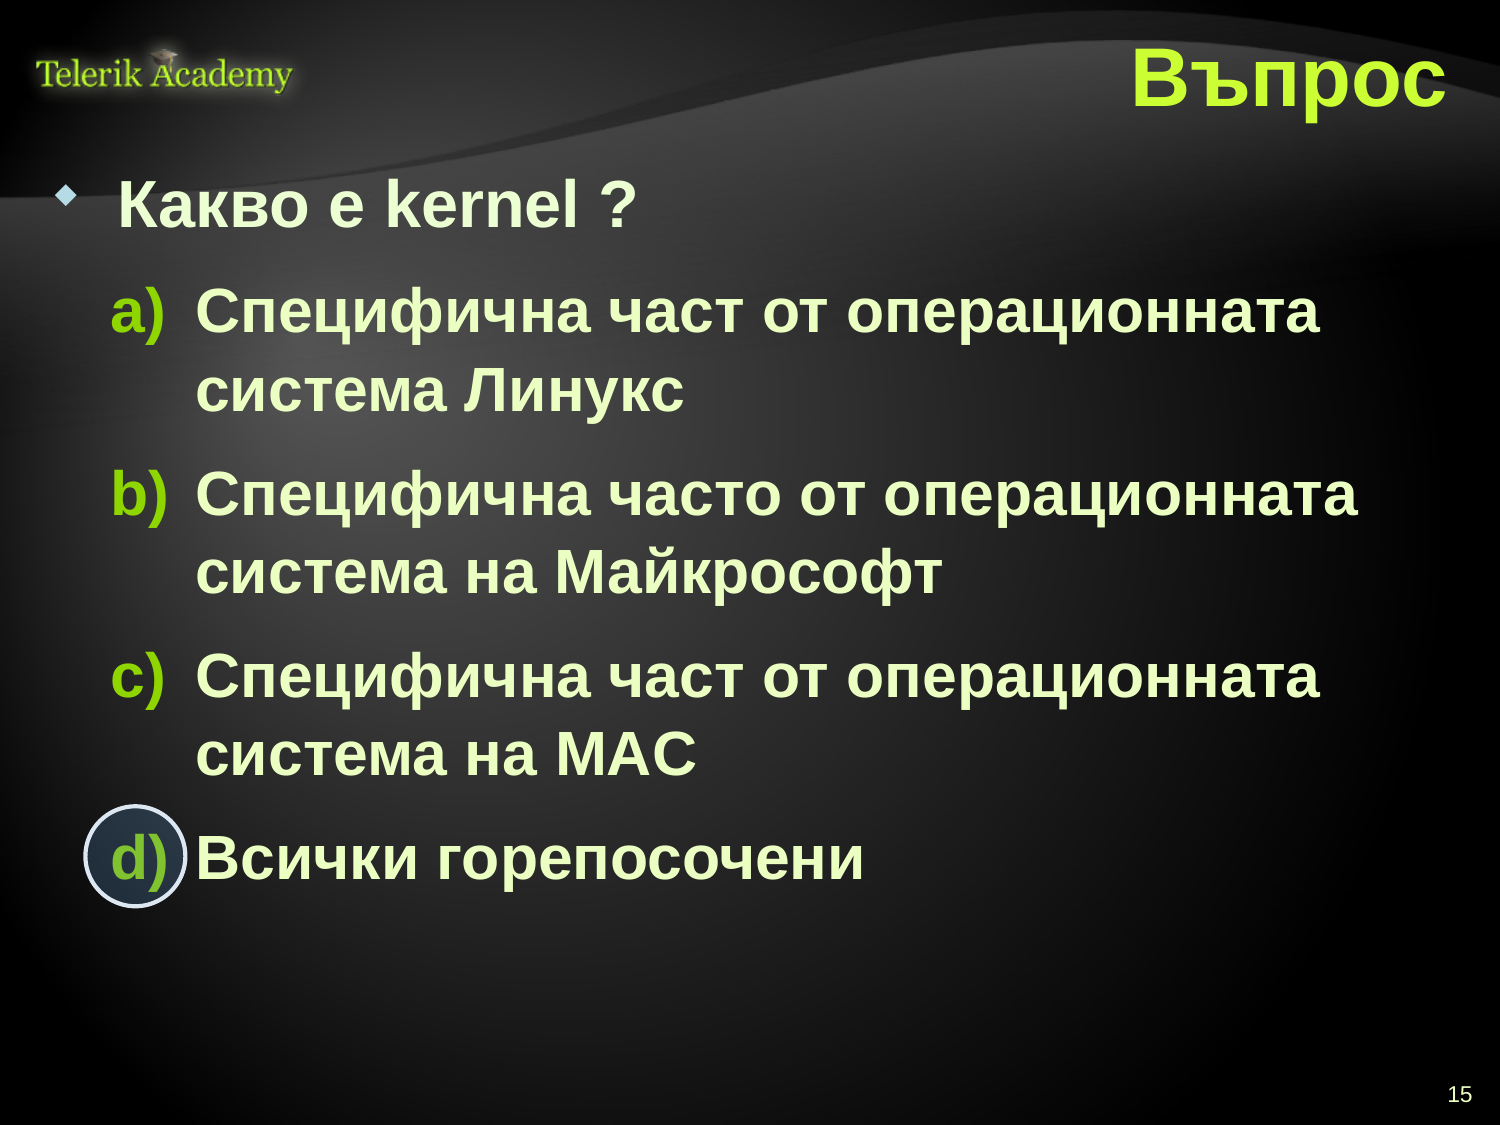

# Въпрос
 Какво е kernel ?
Специфична част от операционната система Линукс
Специфична часто от операционната система на Майкрософт
Специфична част от операционната система на MAC
Всички горепосочени

15